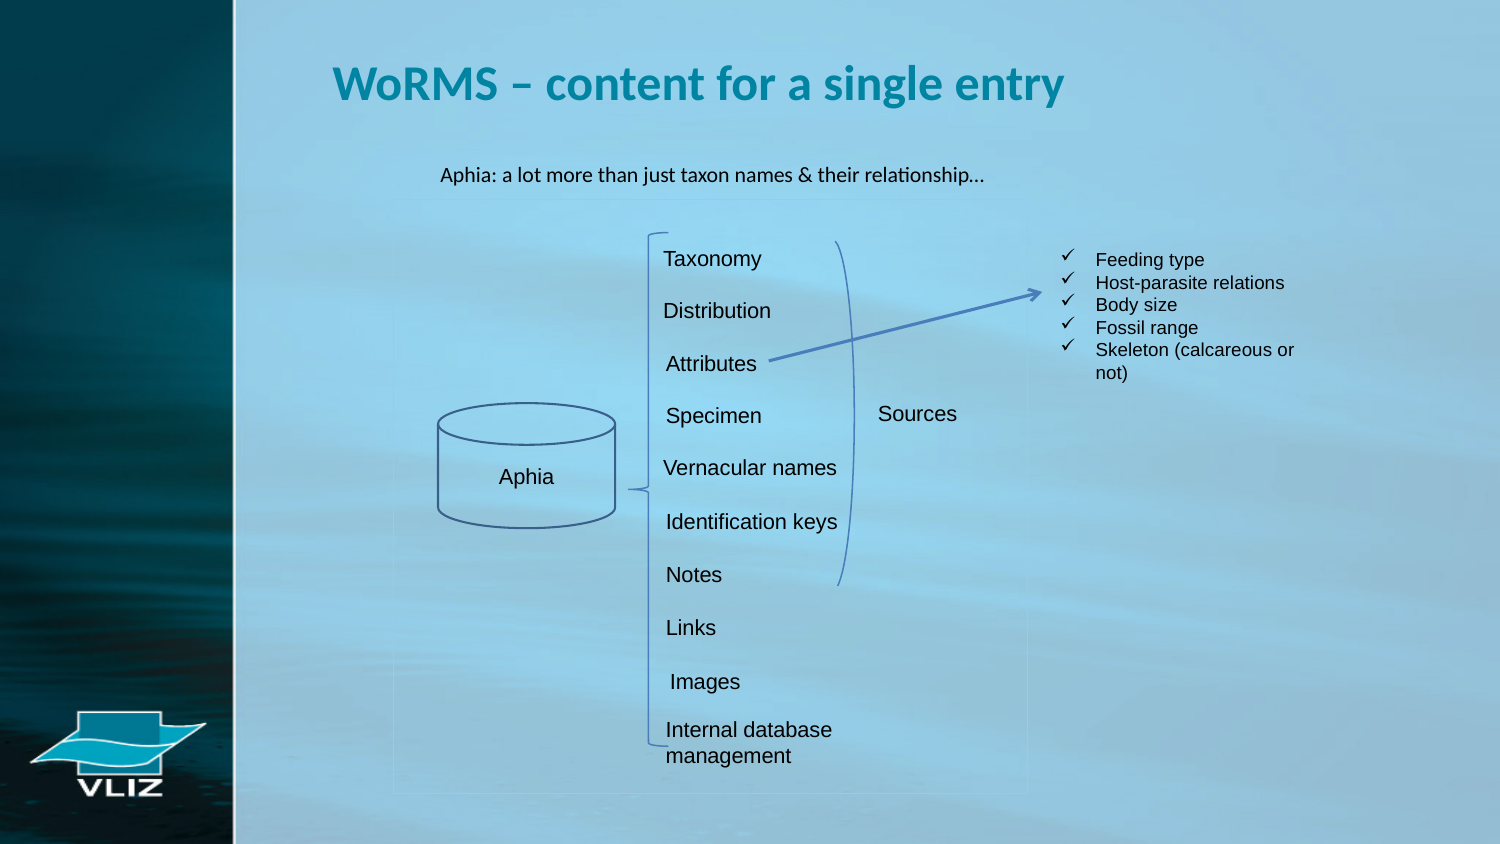

# WoRMS – content for a single entry
Aphia: a lot more than just taxon names & their relationship…

Taxonomy
Distribution
Attributes
Sources
Specimen

Vernacular names
Aphia
Identification keys
Notes
Links
Images
Internal database management

Feeding type
Host-parasite relations
Body size
Fossil range
Skeleton (calcareous or not)